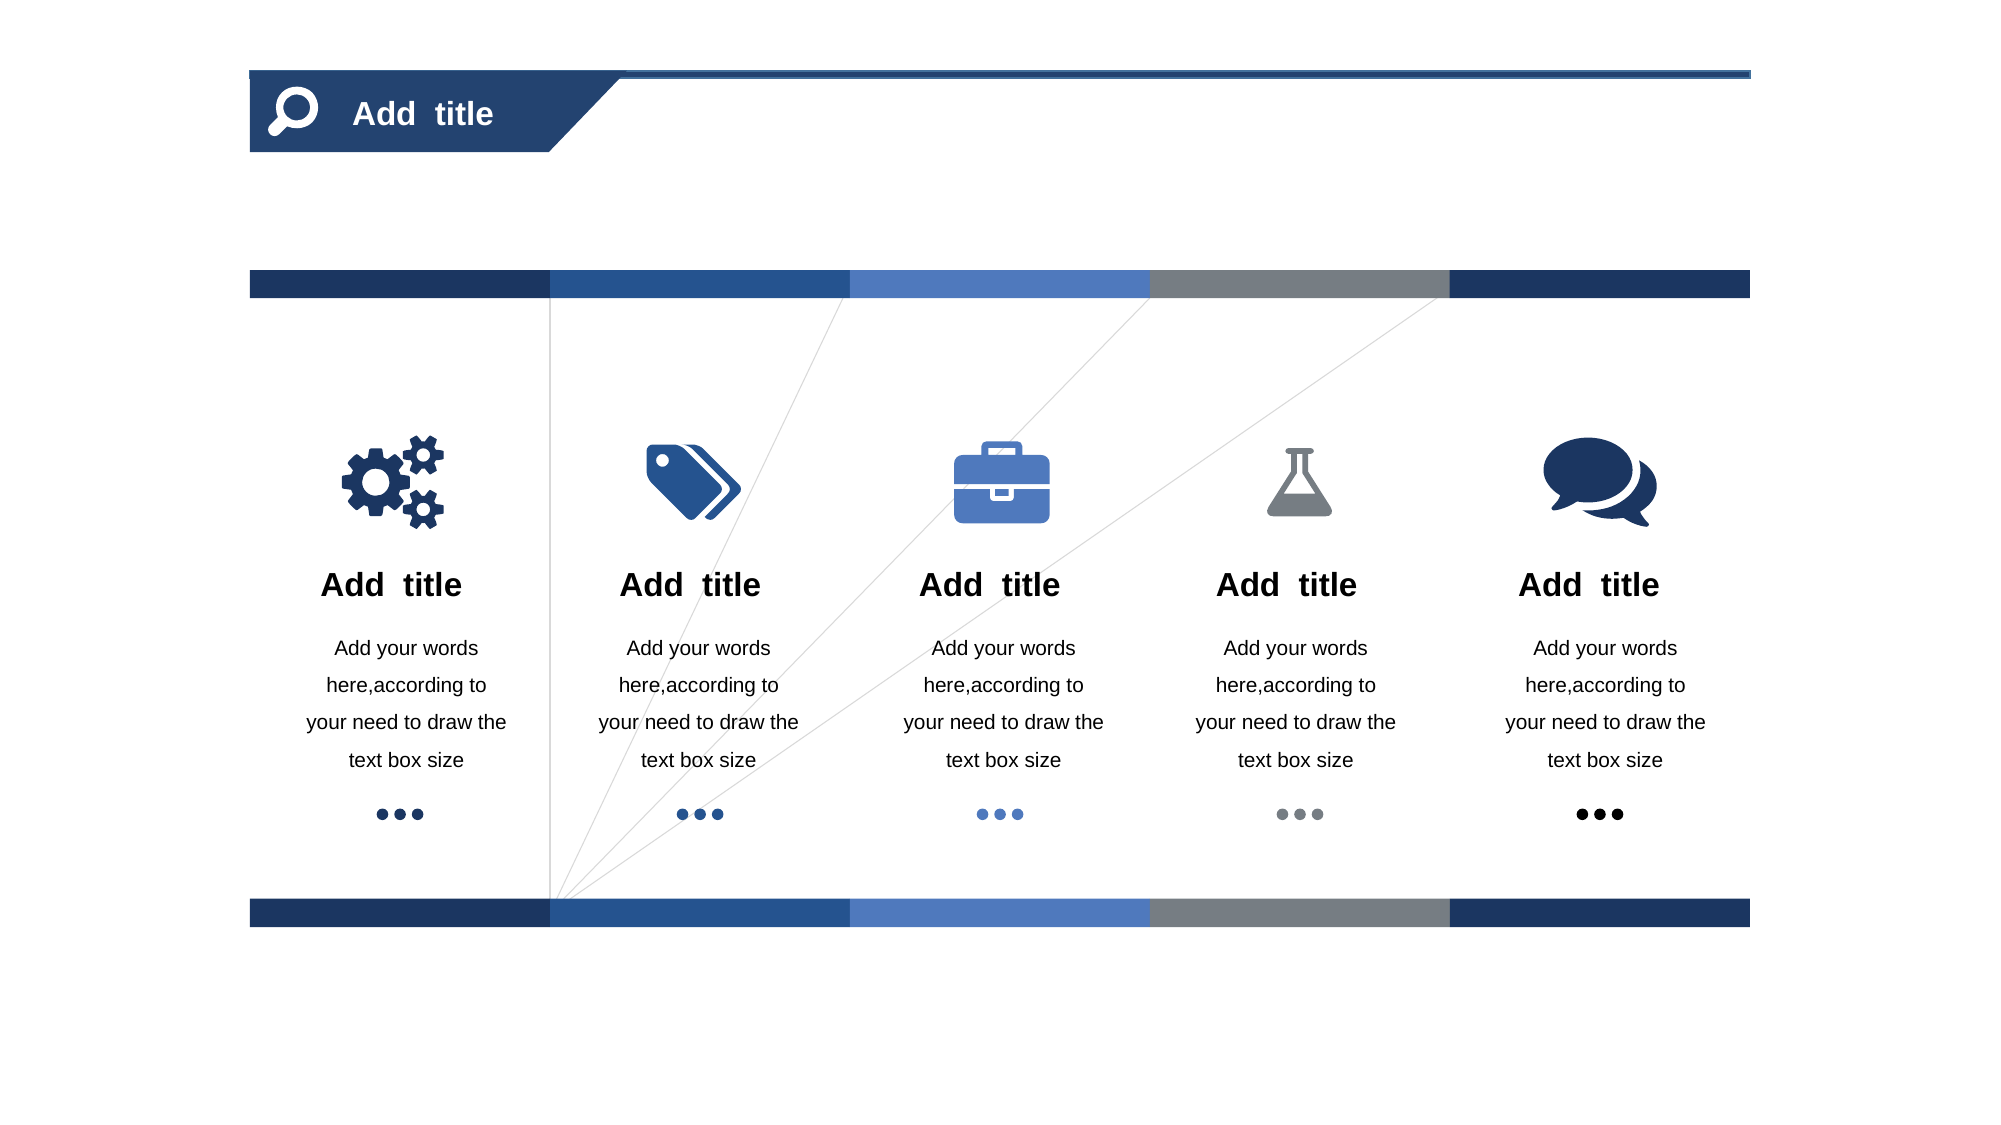

Add  title

Add  title
Add  title
Add  title
Add  title
Add  title
Add your words here,according to your need to draw the text box size
Add your words here,according to your need to draw the text box size
Add your words here,according to your need to draw the text box size
Add your words here,according to your need to draw the text box size
Add your words here,according to your need to draw the text box size